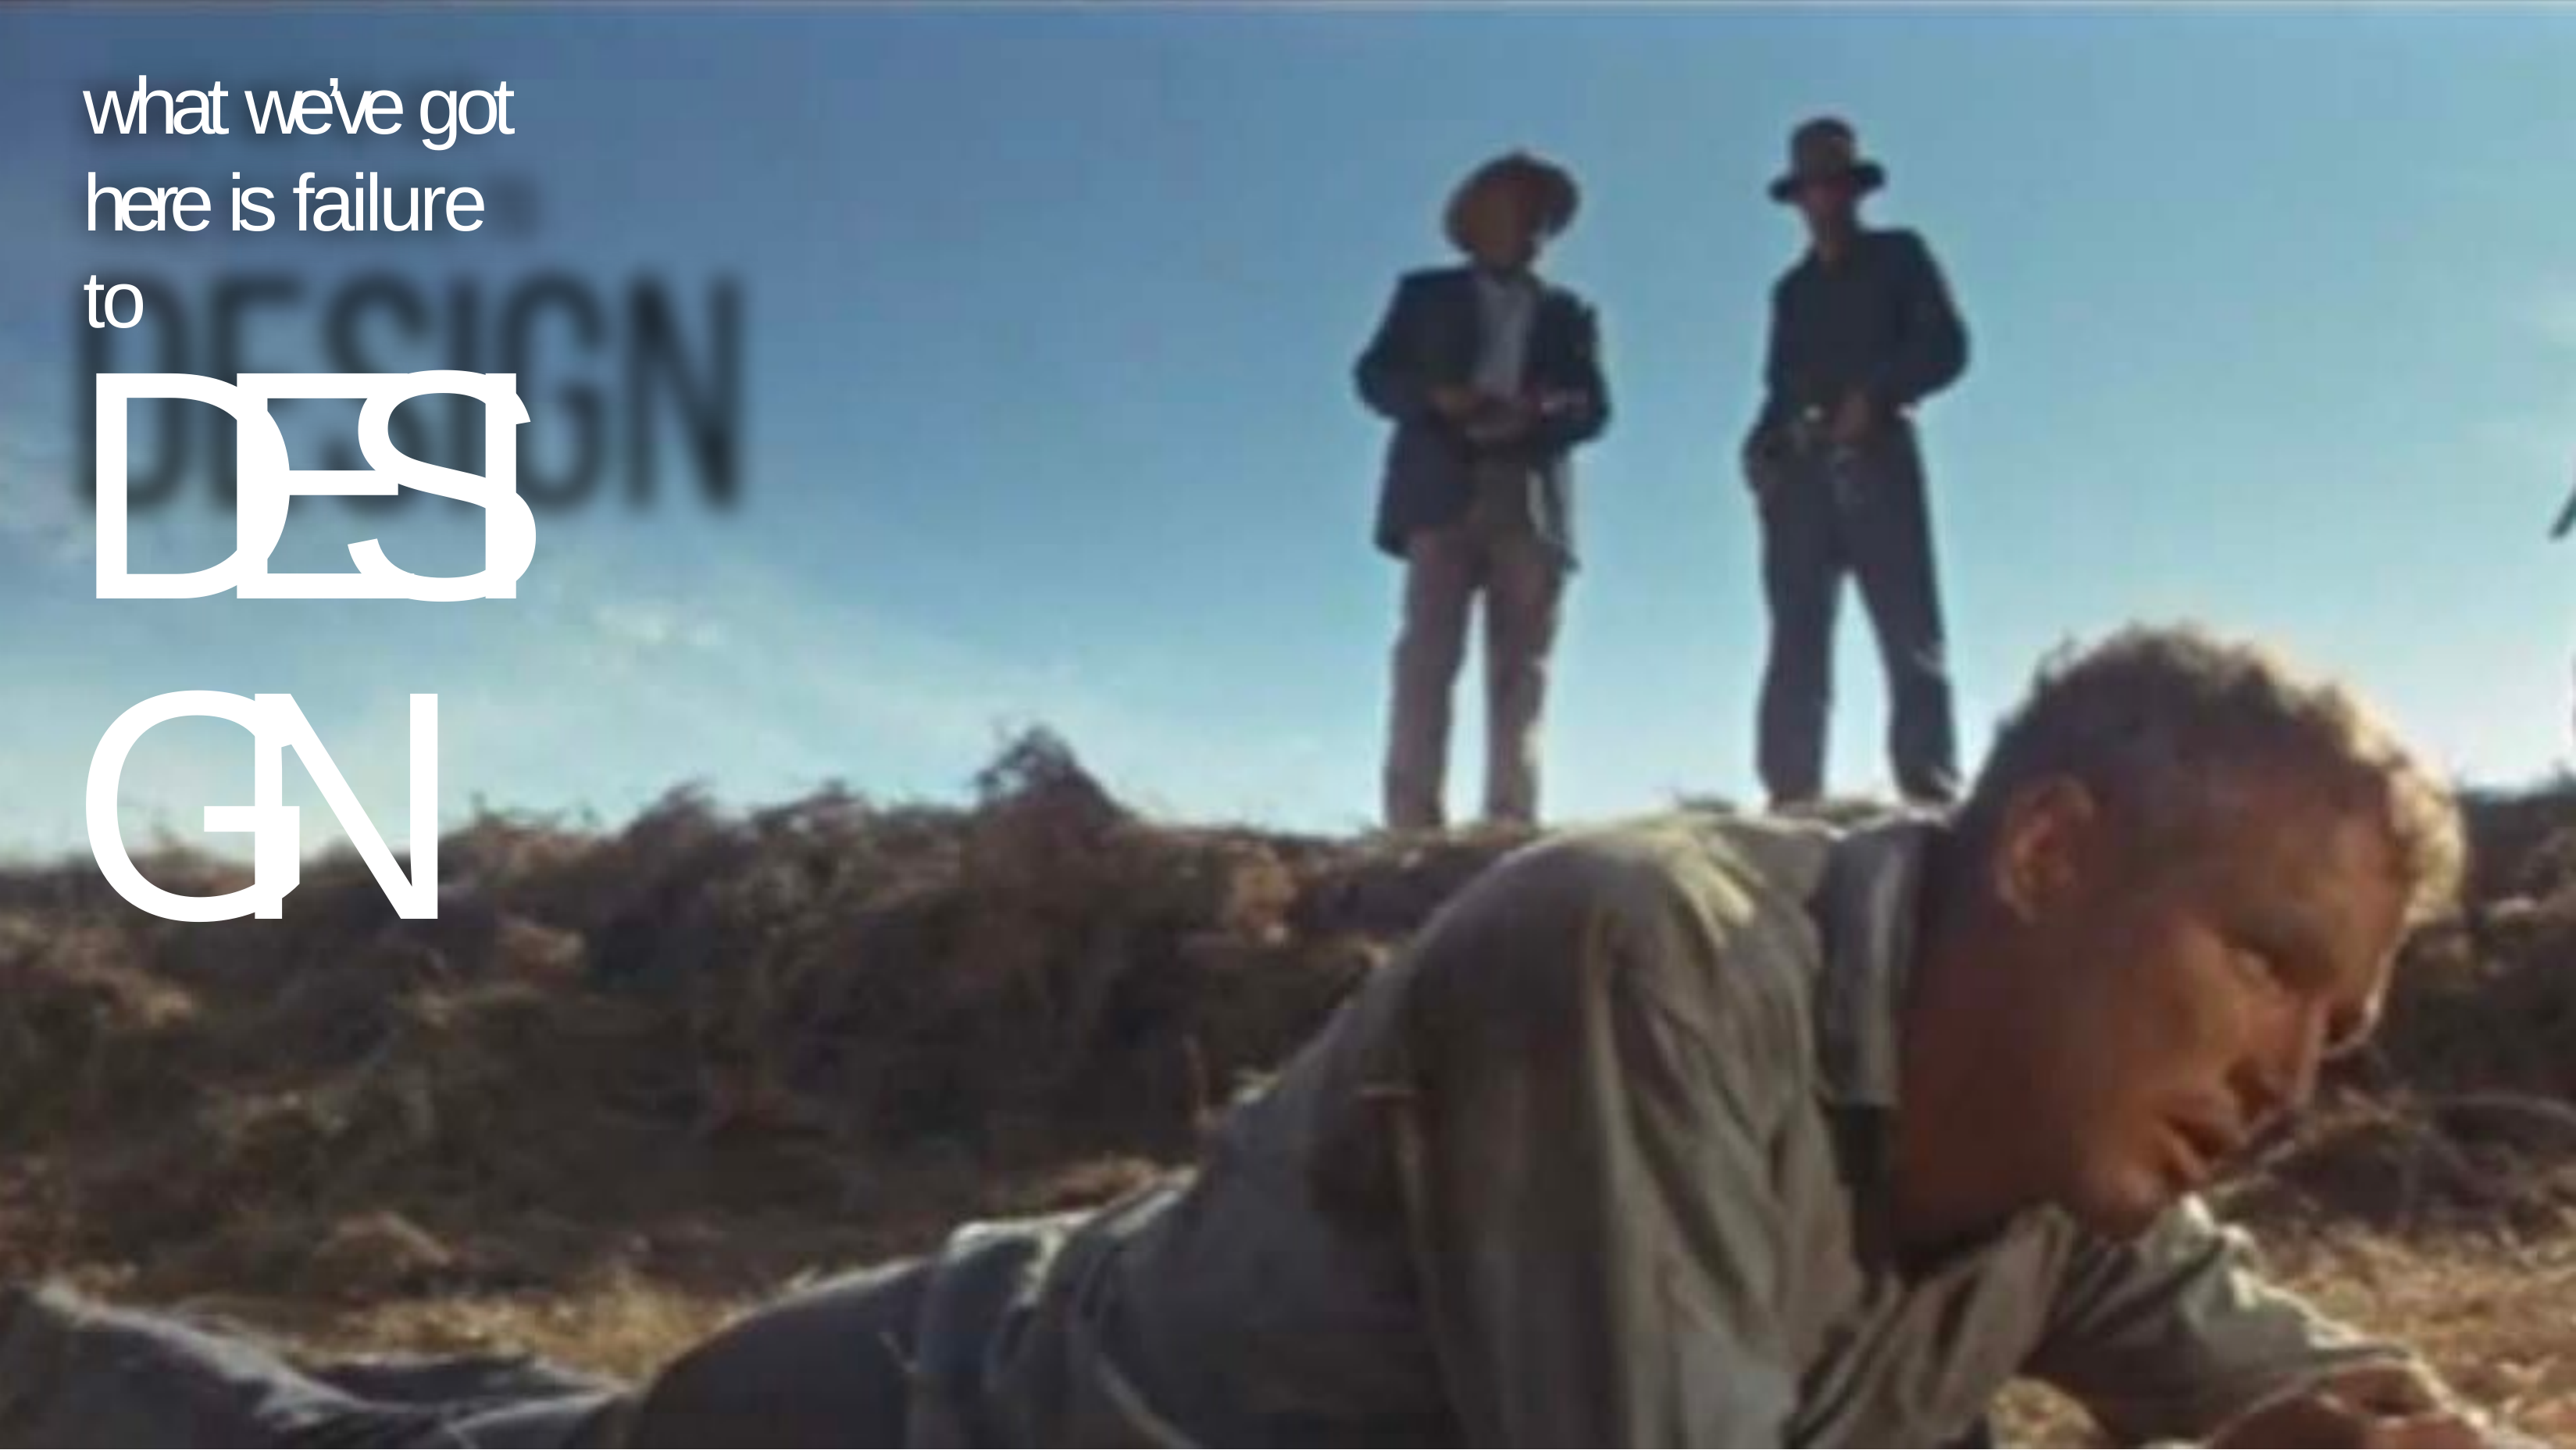

# what we’ve got  here is failure to
DESIGN